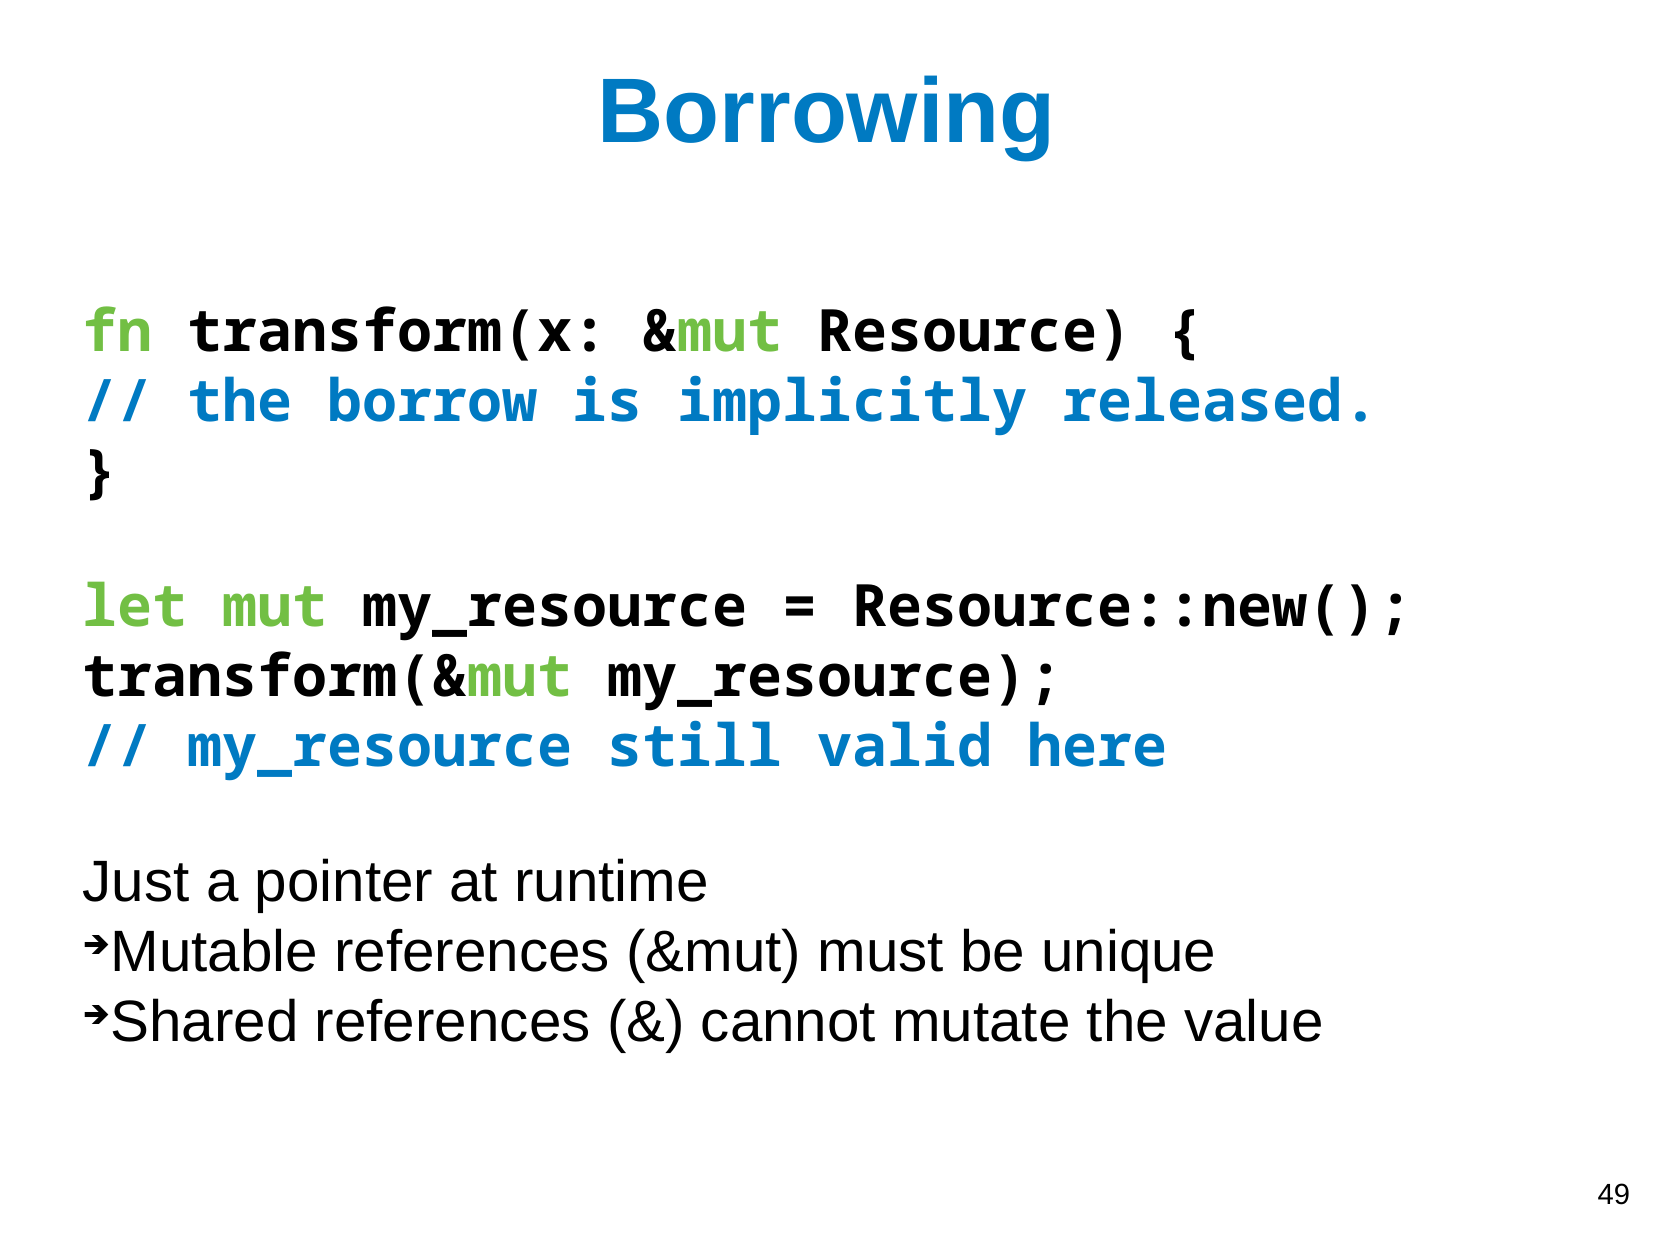

Borrowing
fn transform(x: &mut Resource) {
// the borrow is implicitly released.
}

let mut my_resource = Resource::new();
transform(&mut my_resource);
// my_resource still valid here

Just a pointer at runtime
Mutable references (&mut) must be unique
Shared references (&) cannot mutate the value

49